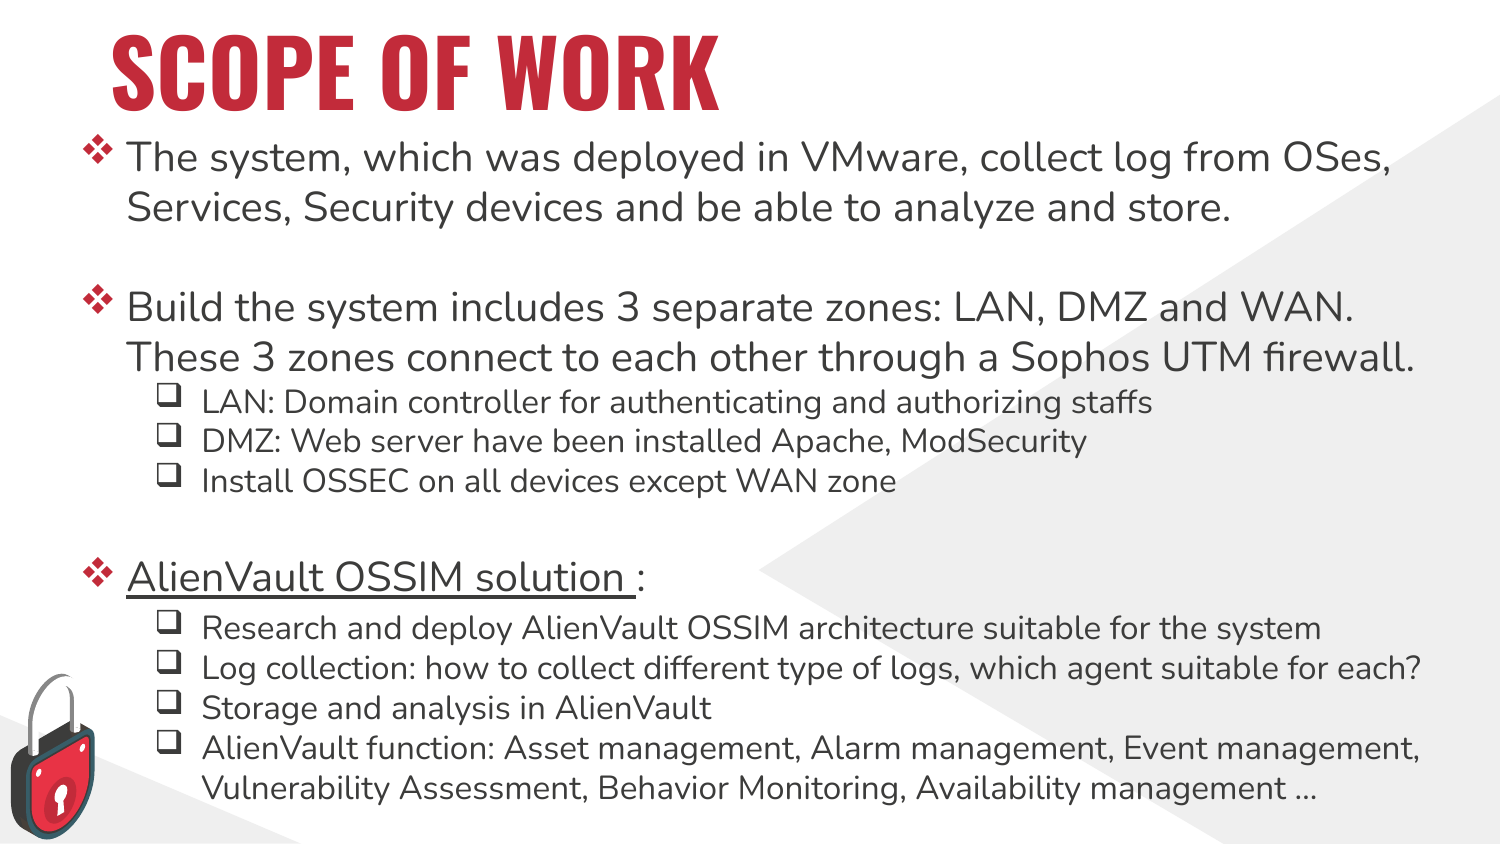

# SCOPE OF WORK
The system, which was deployed in VMware, collect log from OSes, Services, Security devices and be able to analyze and store.

Build the system includes 3 separate zones: LAN, DMZ and WAN. These 3 zones connect to each other through a Sophos UTM firewall.
LAN: Domain controller for authenticating and authorizing staffs
DMZ: Web server have been installed Apache, ModSecurity
Install OSSEC on all devices except WAN zone

AlienVault OSSIM solution :
Research and deploy AlienVault OSSIM architecture suitable for the system
Log collection: how to collect different type of logs, which agent suitable for each?
Storage and analysis in AlienVault
AlienVault function: Asset management, Alarm management, Event management, Vulnerability Assessment, Behavior Monitoring, Availability management …